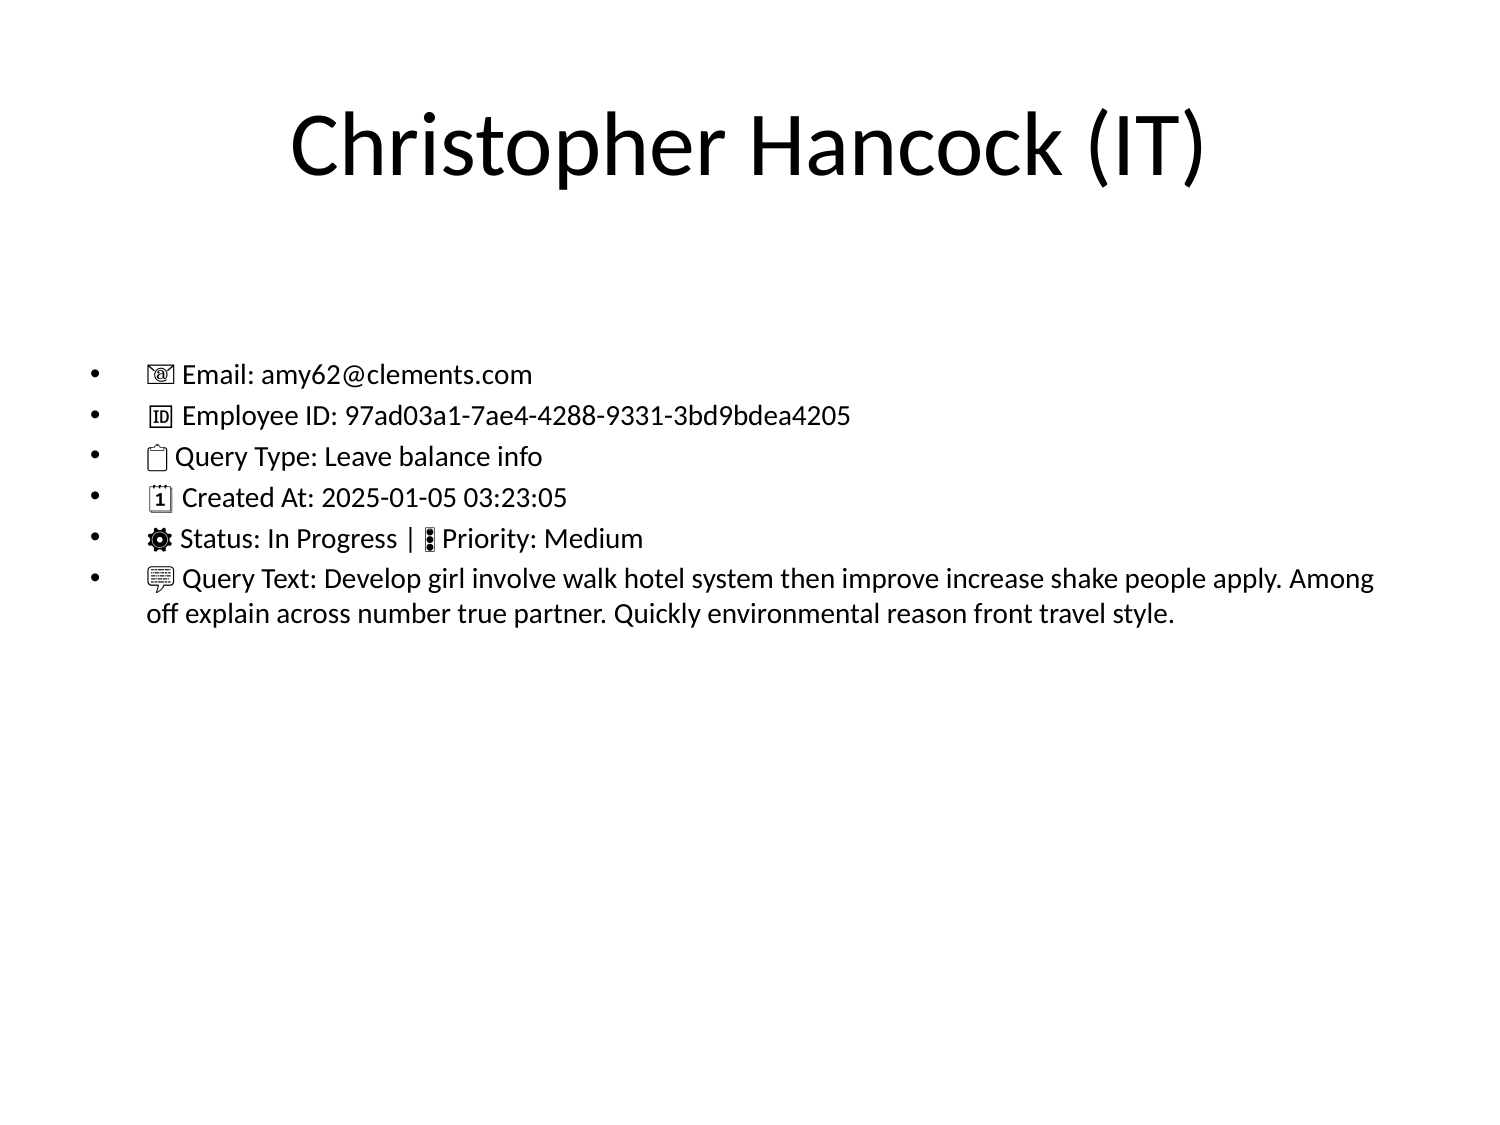

# Christopher Hancock (IT)

📧 Email: amy62@clements.com
🆔 Employee ID: 97ad03a1-7ae4-4288-9331-3bd9bdea4205
📋 Query Type: Leave balance info
🗓 Created At: 2025-01-05 03:23:05
⚙ Status: In Progress | 🚦 Priority: Medium
💬 Query Text: Develop girl involve walk hotel system then improve increase shake people apply. Among off explain across number true partner. Quickly environmental reason front travel style.